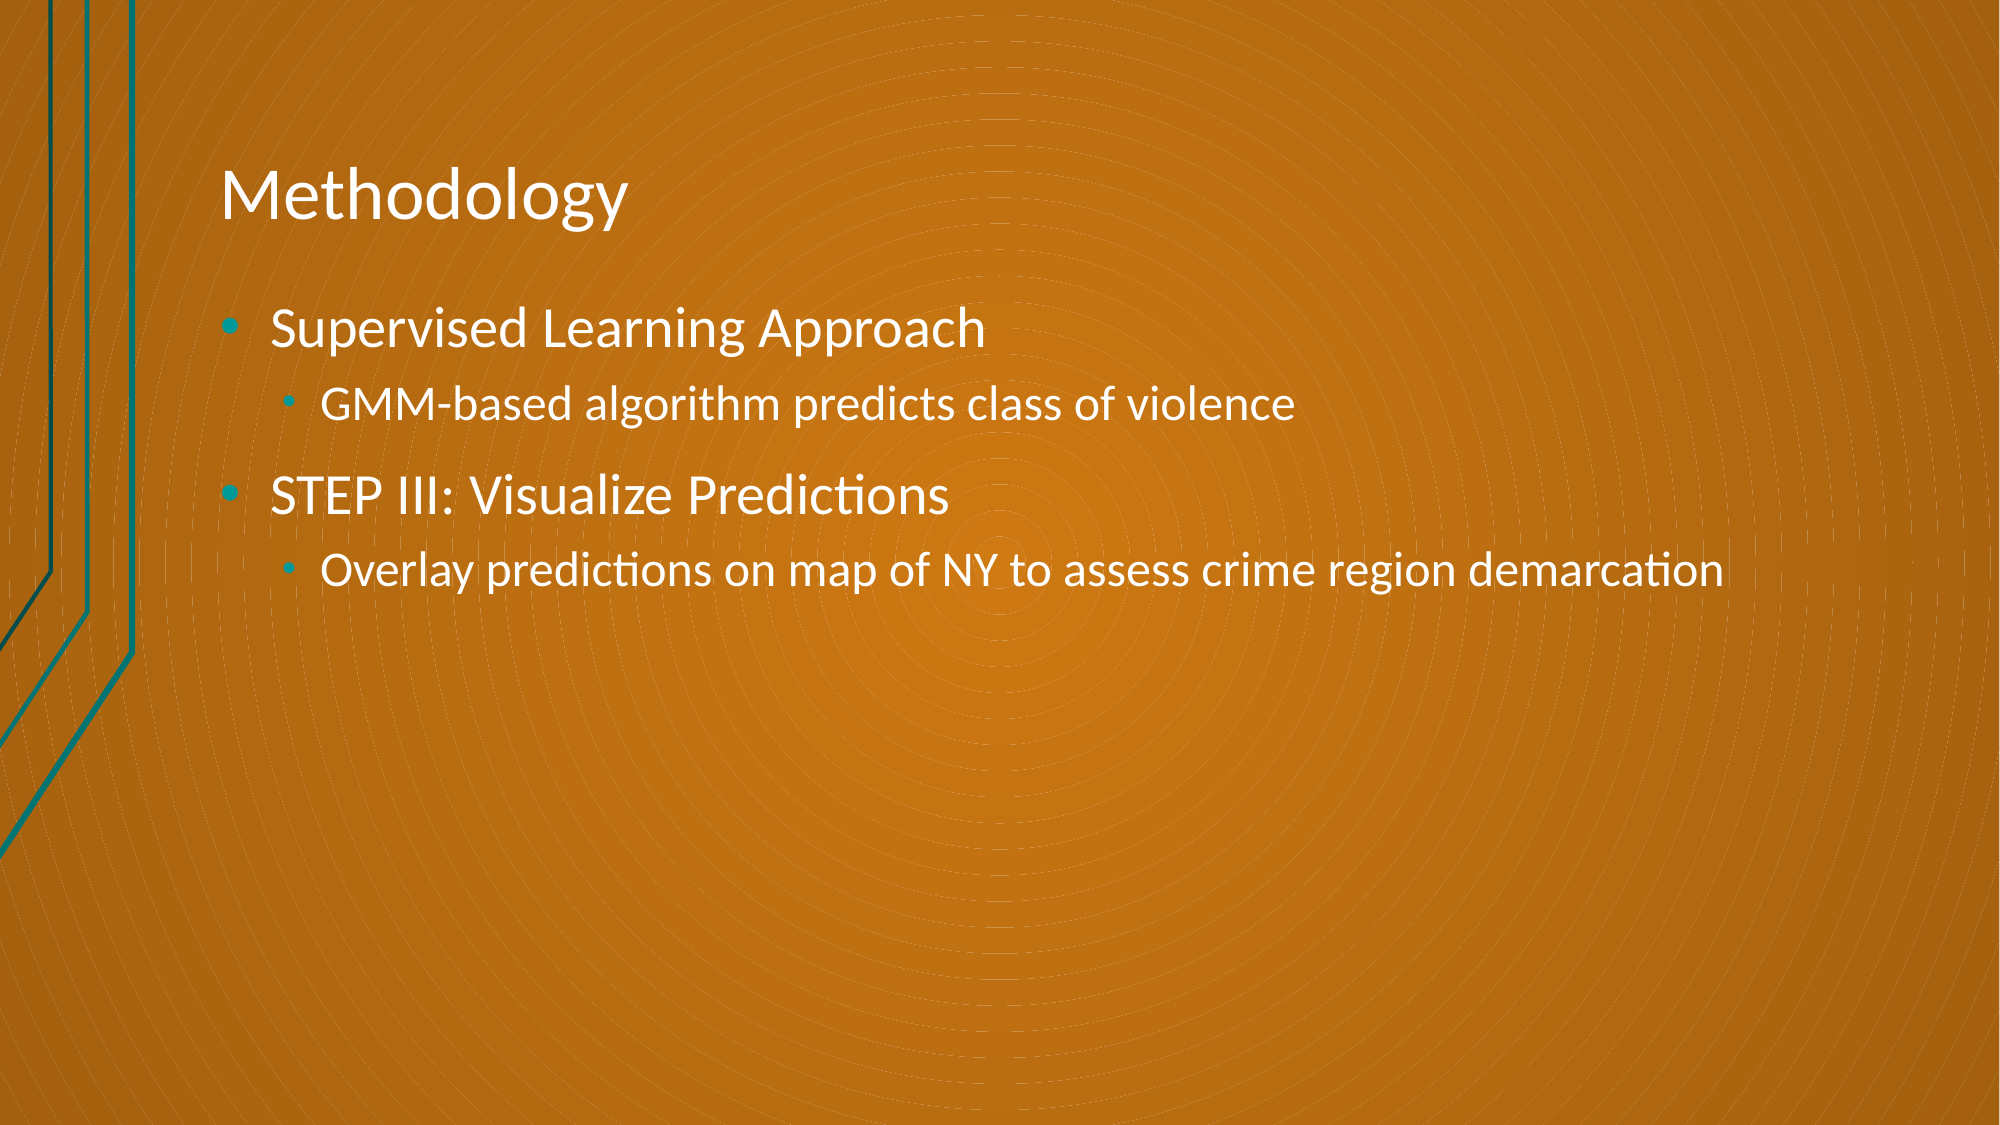

# Methodology
Supervised Learning Approach
GMM-based algorithm predicts class of violence
STEP III: Visualize Predictions
Overlay predictions on map of NY to assess crime region demarcation